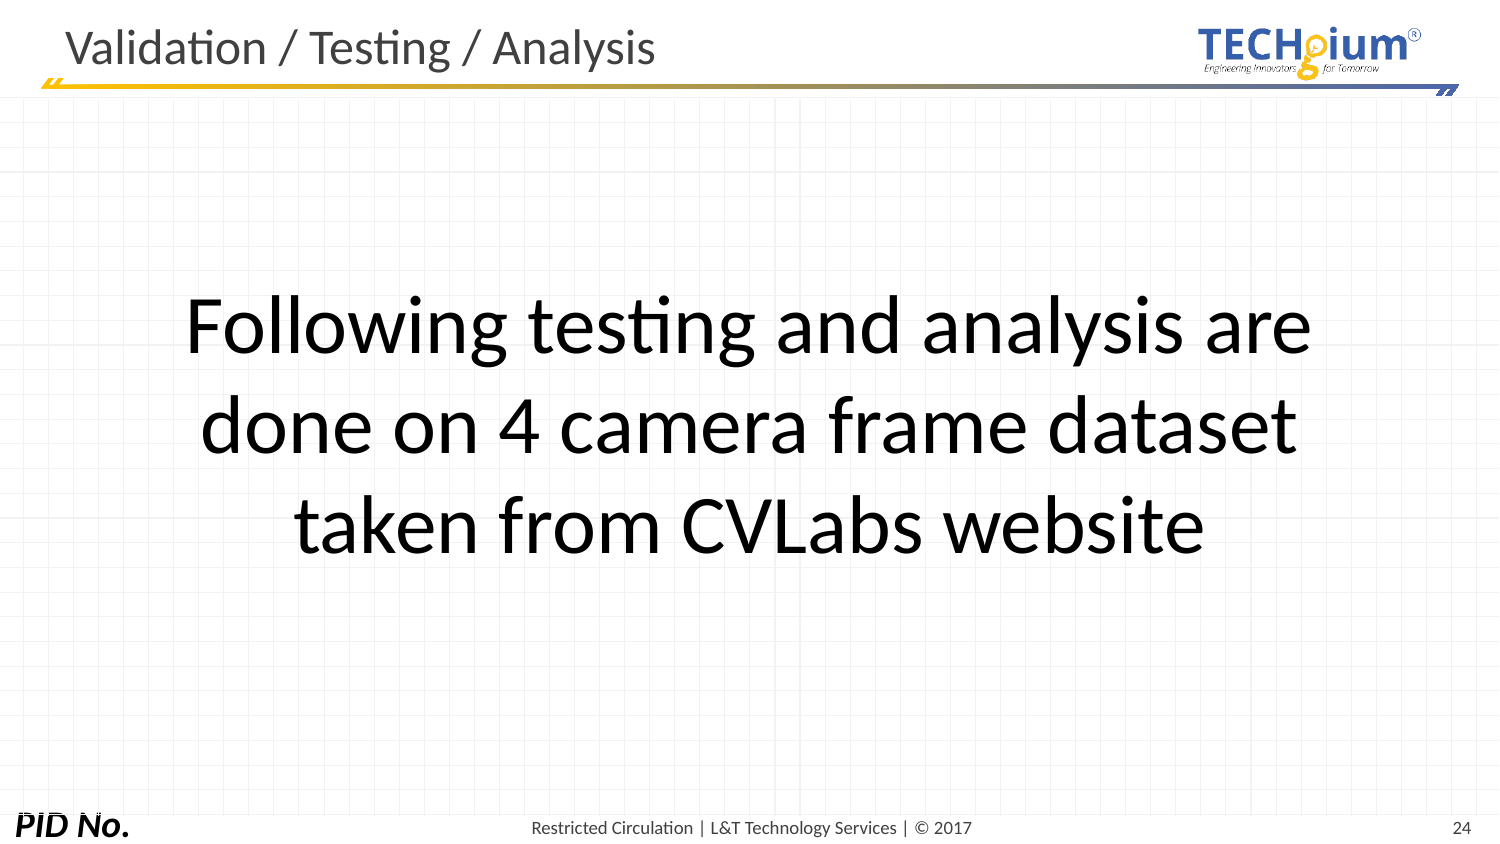

# Validation / Testing / Analysis
Following testing and analysis are done on 4 camera frame dataset taken from CVLabs website